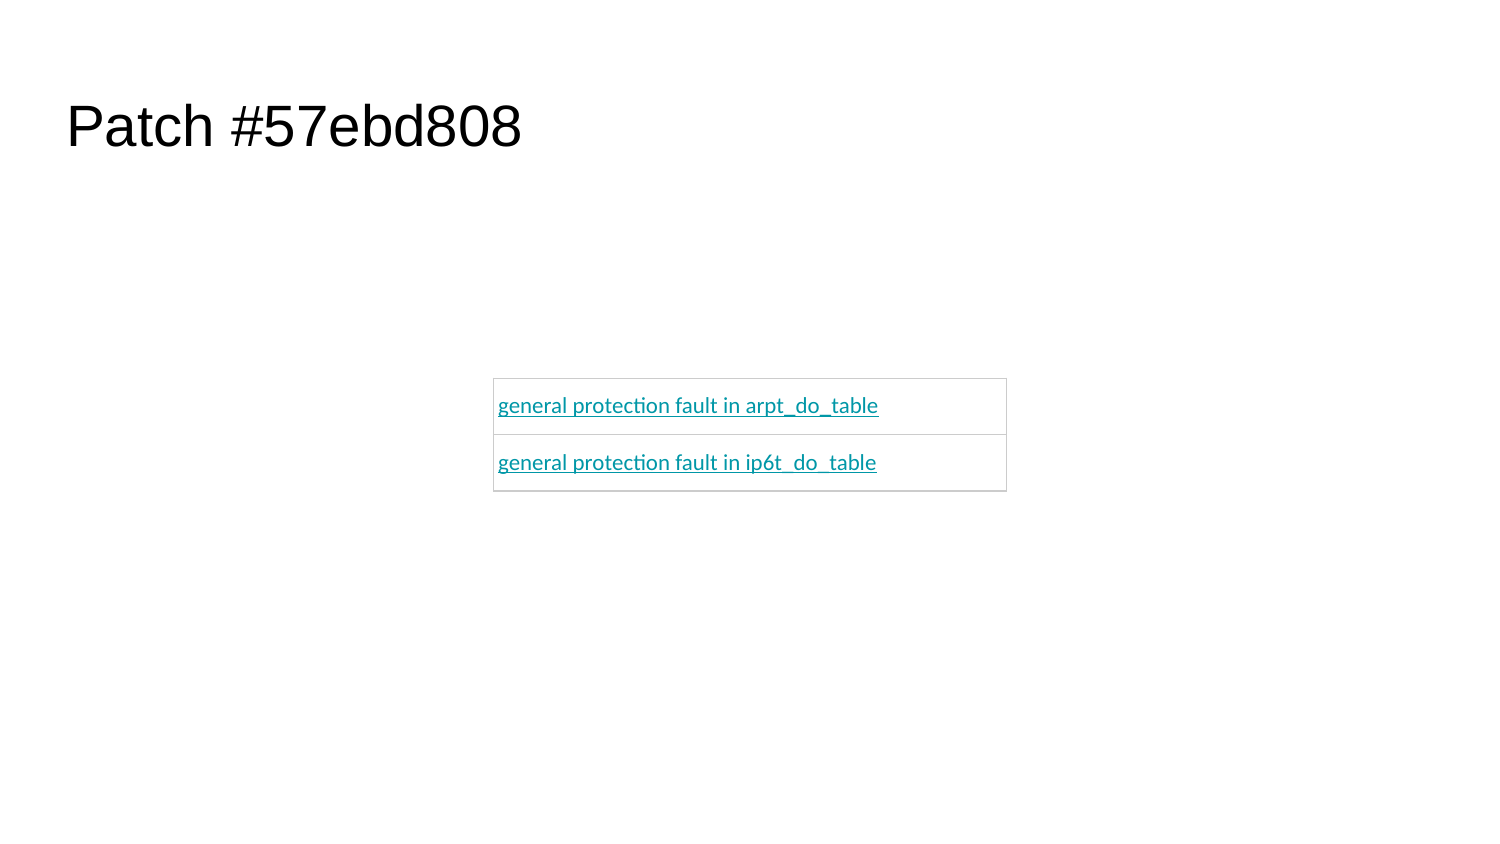

# Patch #57ebd808
| general protection fault in arpt\_do\_table |
| --- |
| general protection fault in ip6t\_do\_table |